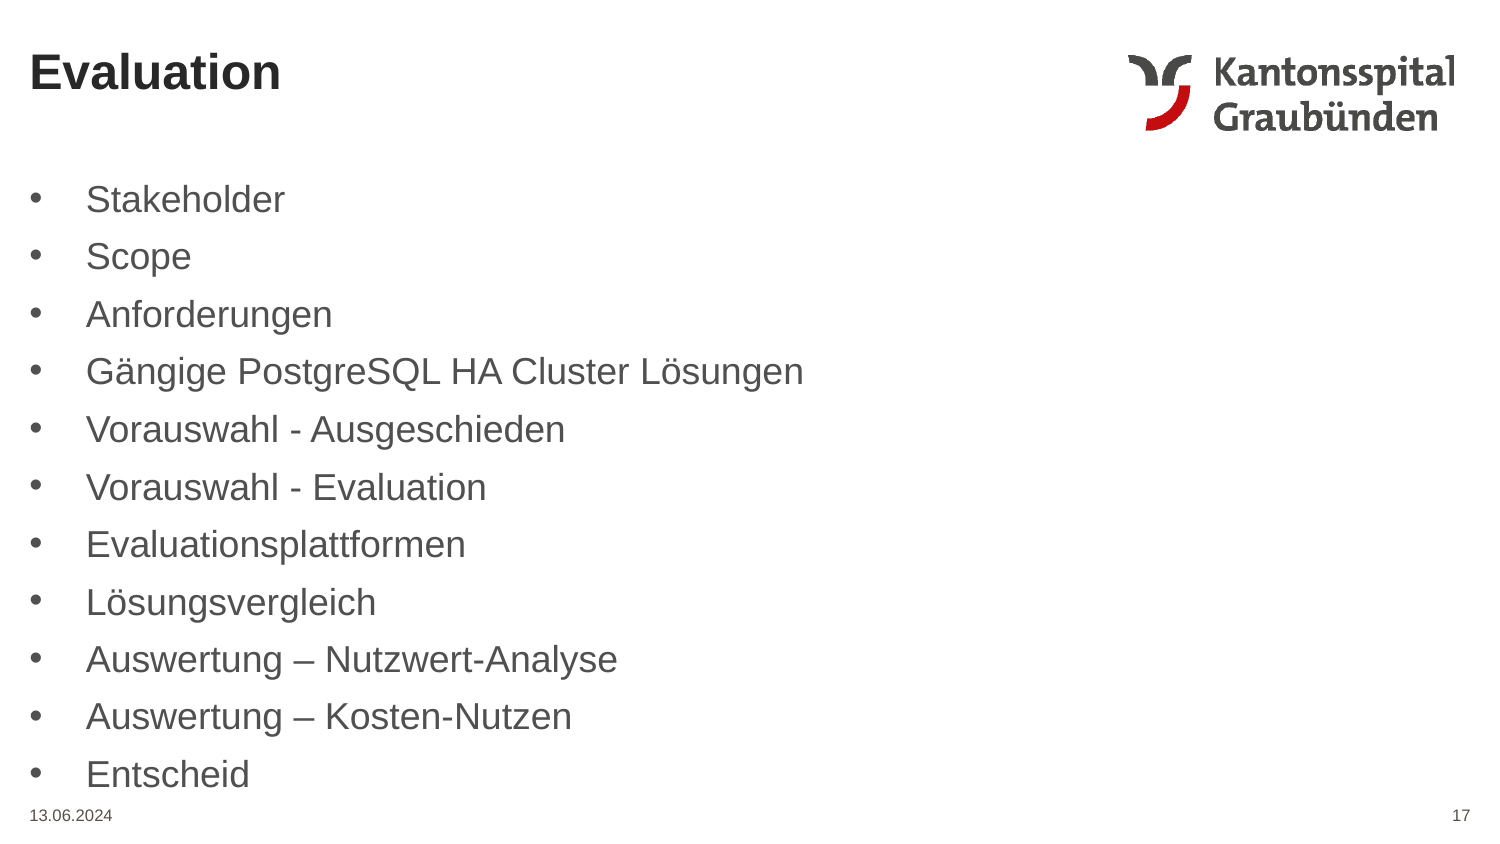

Evaluation
Stakeholder
Scope
Anforderungen
Gängige PostgreSQL HA Cluster Lösungen
Vorauswahl - Ausgeschieden
Vorauswahl - Evaluation
Evaluationsplattformen
Lösungsvergleich
Auswertung – Nutzwert-Analyse
Auswertung – Kosten-Nutzen
Entscheid
17
13.06.2024